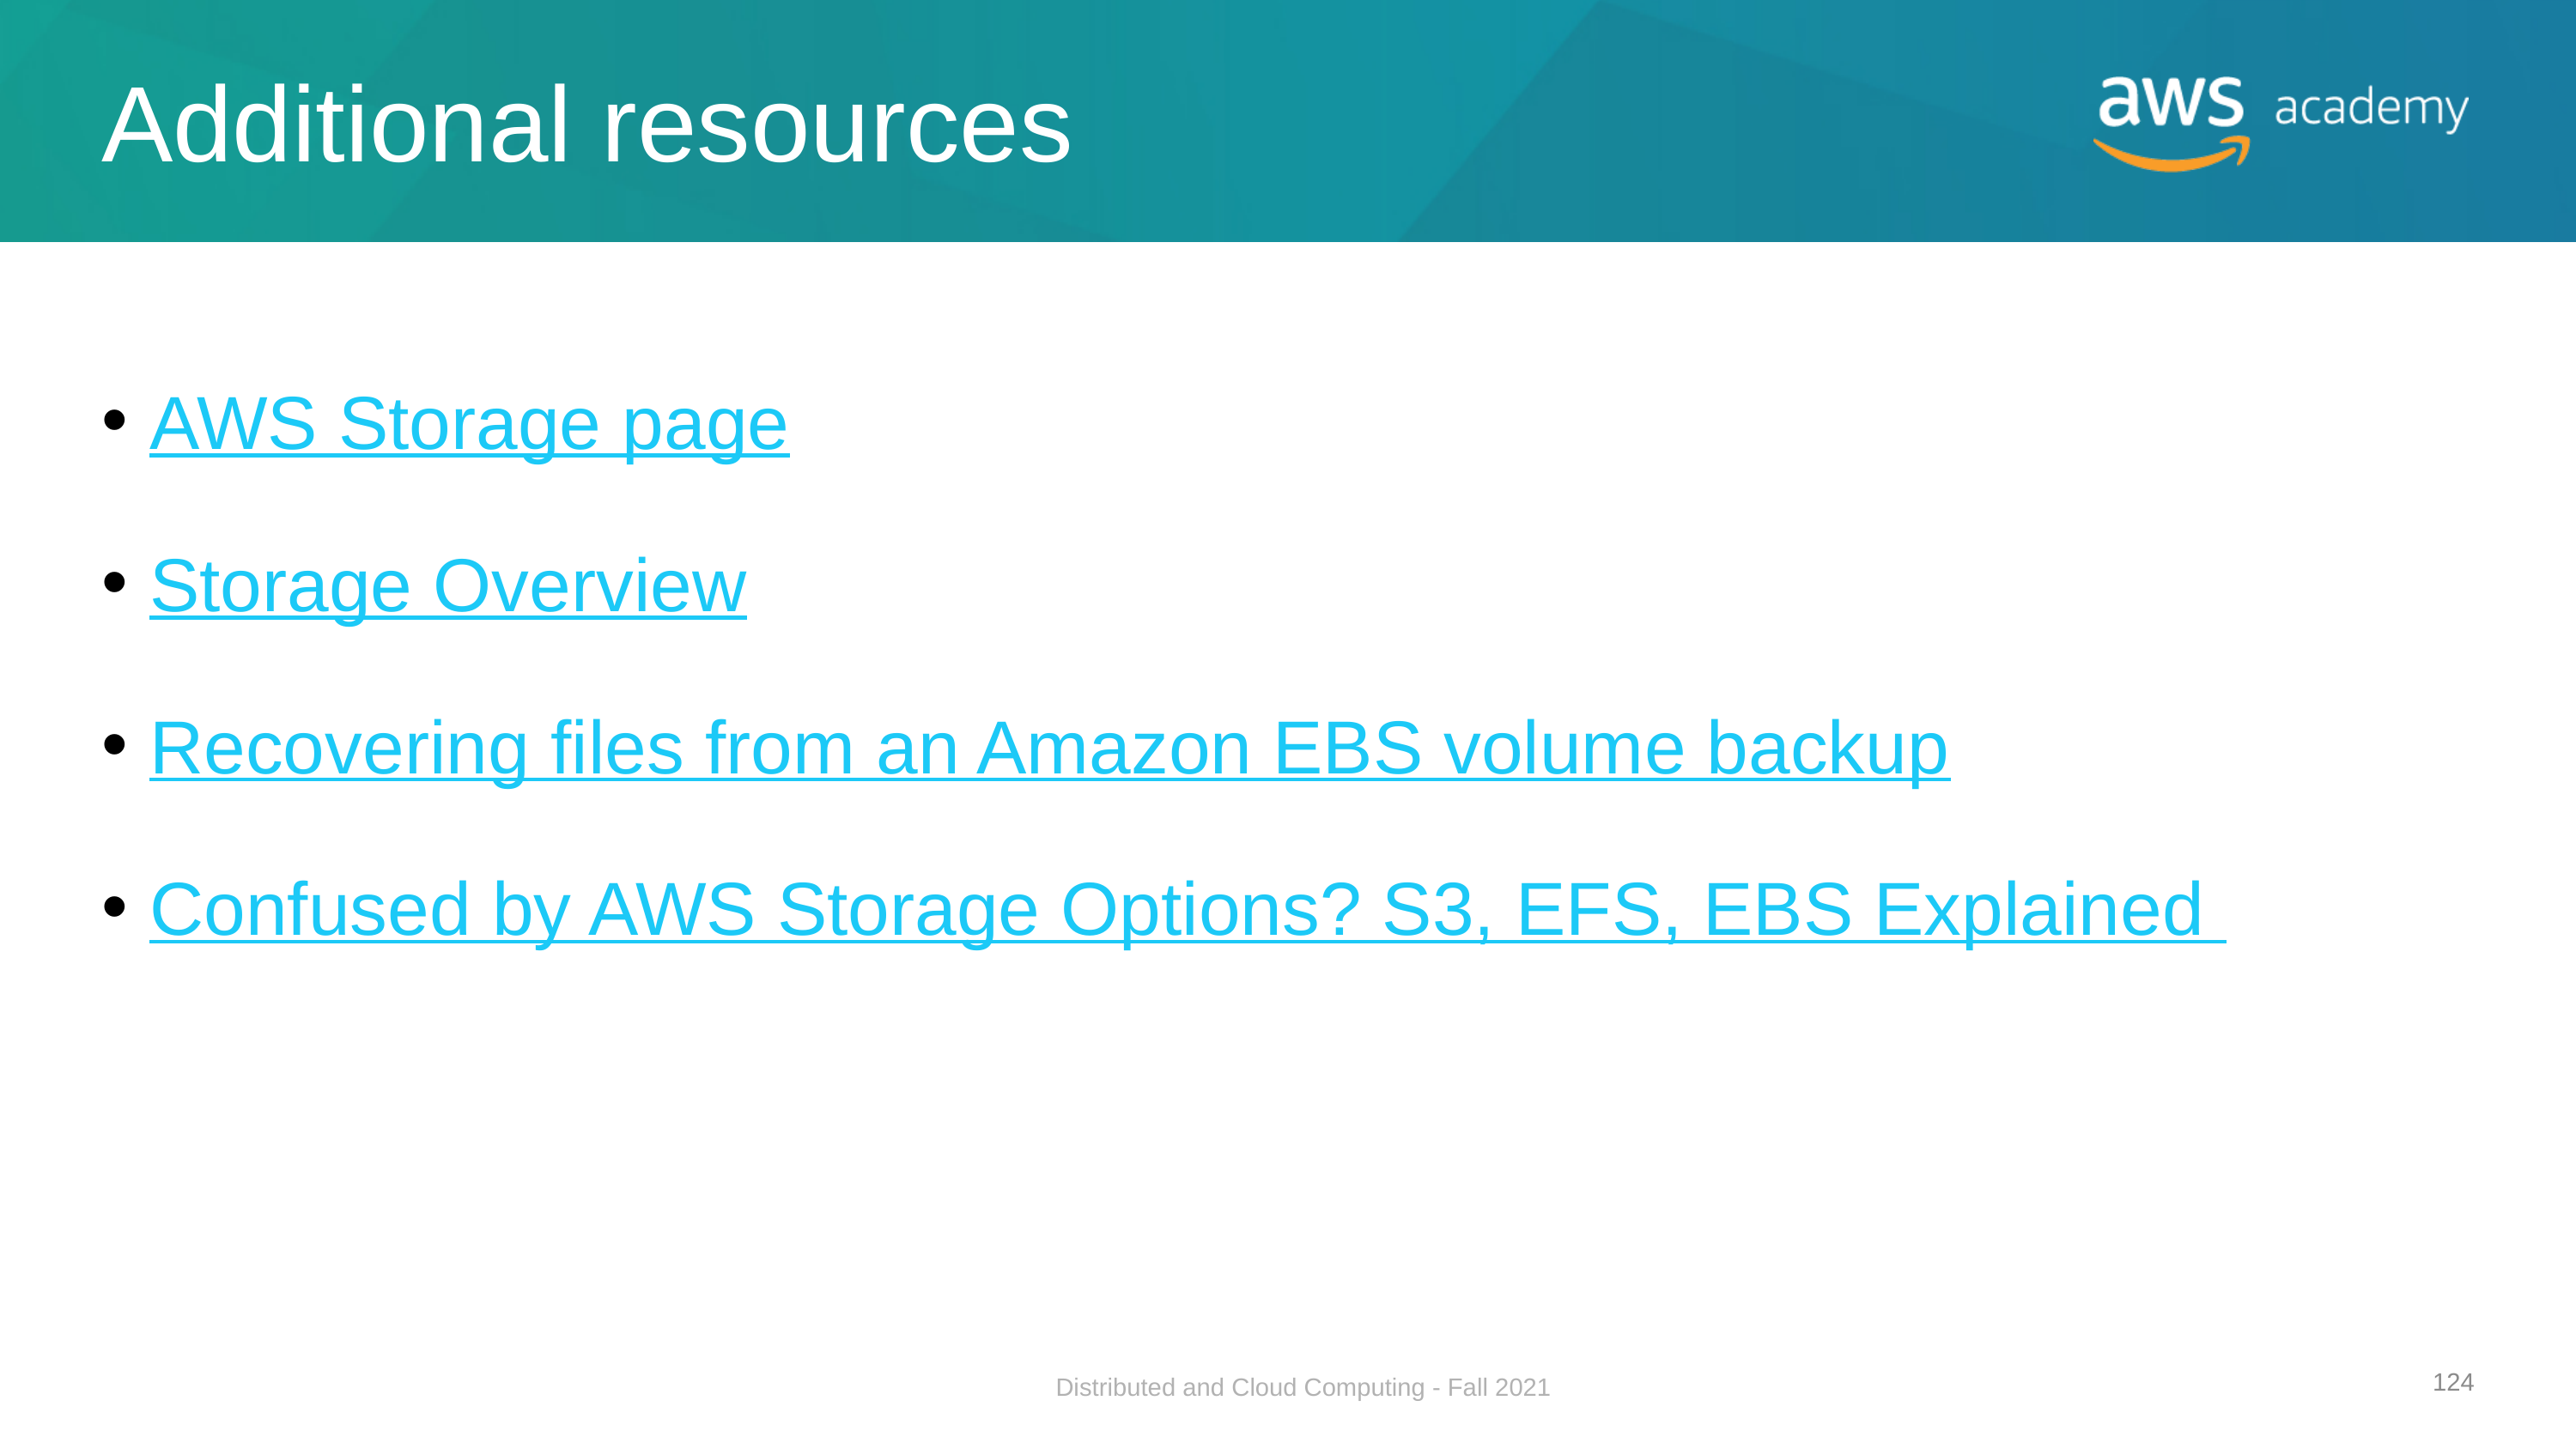

# Additional resources
AWS Storage page
Storage Overview
Recovering files from an Amazon EBS volume backup
Confused by AWS Storage Options? S3, EFS, EBS Explained
124
Distributed and Cloud Computing - Fall 2021